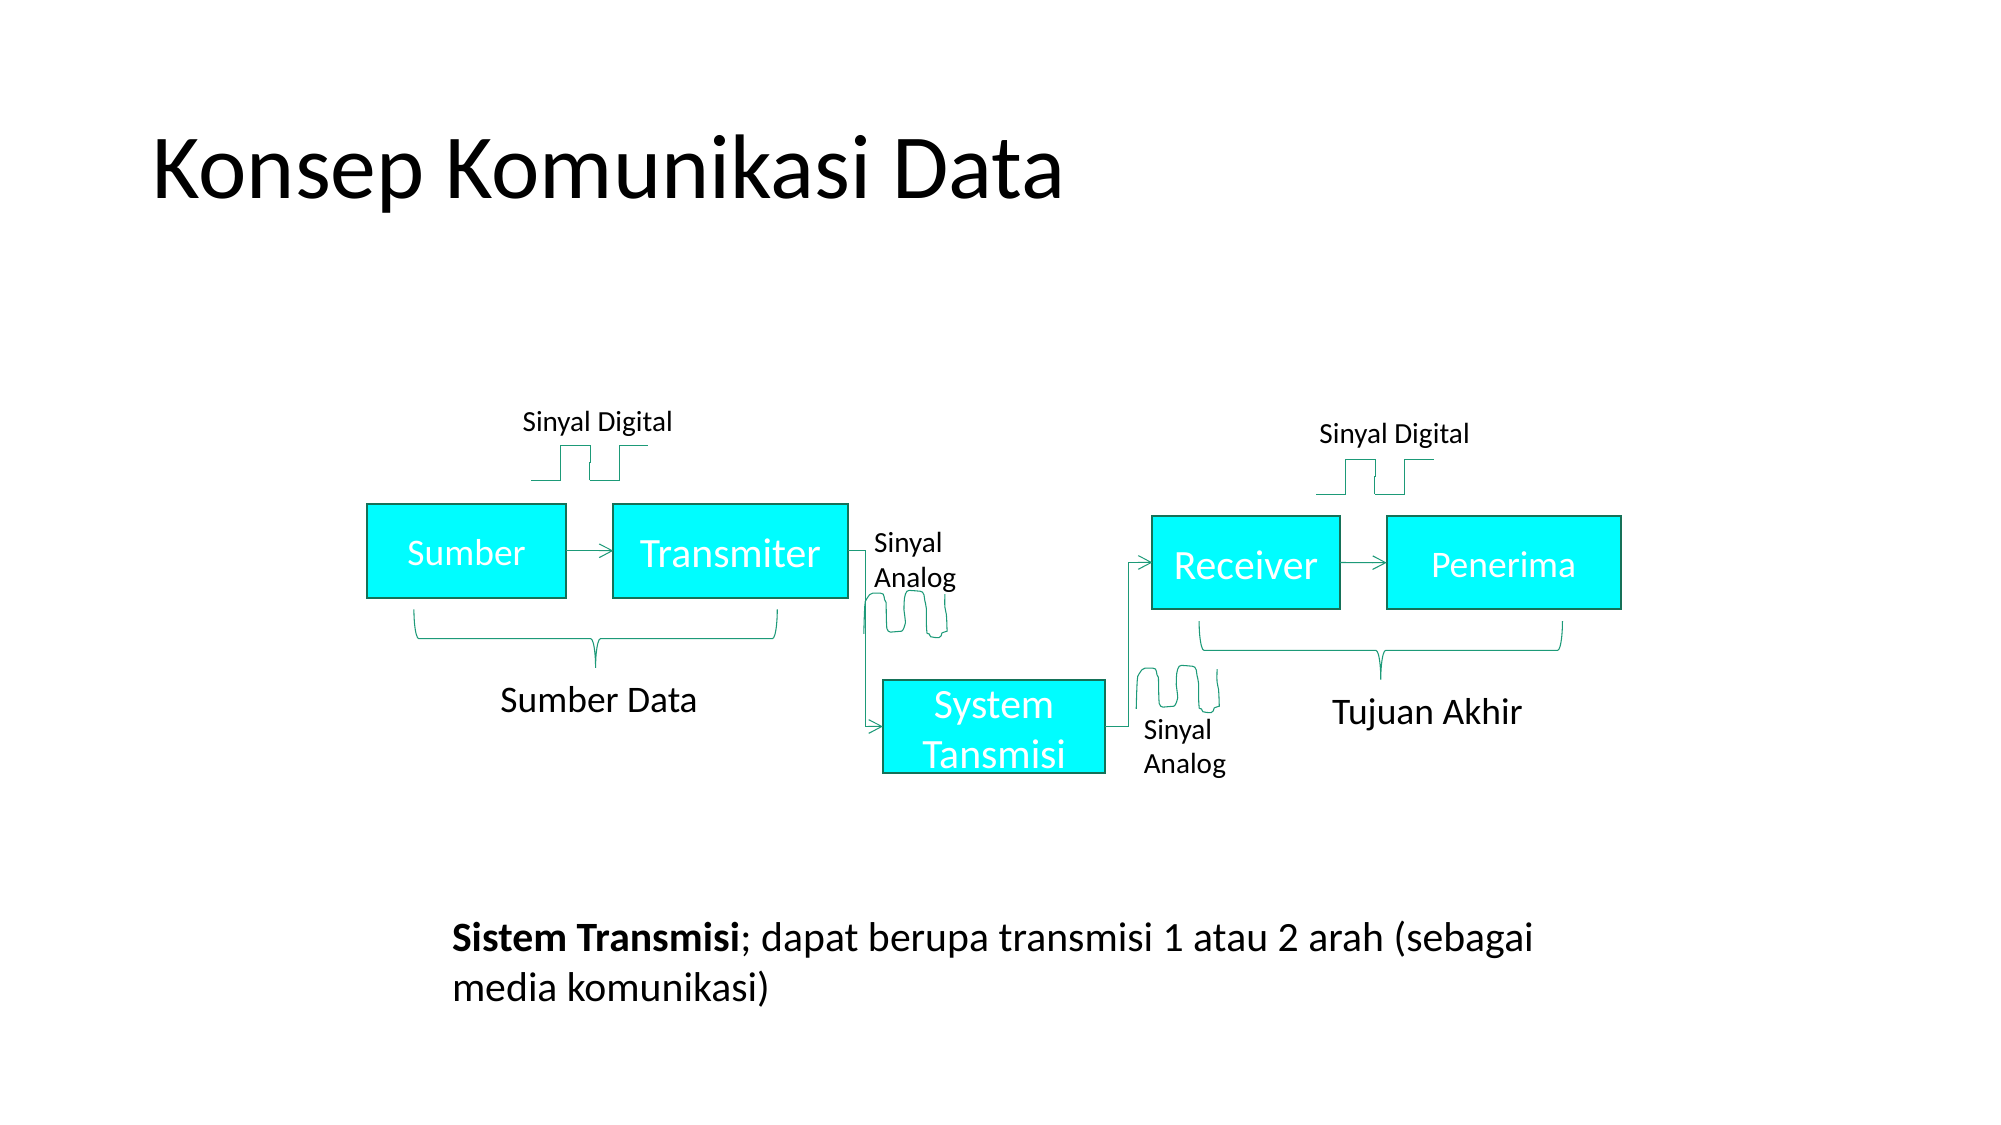

# Konsep Komunikasi Data

Sinyal Digital
Sinyal Digital

Sumber
Transmiter
Receiver
Penerima
Sumber Data
System Tansmisi
Tujuan Akhir
Sinyal
Analog

Sinyal
Analog
Sistem Transmisi; dapat berupa transmisi 1 atau 2 arah (sebagai media komunikasi)